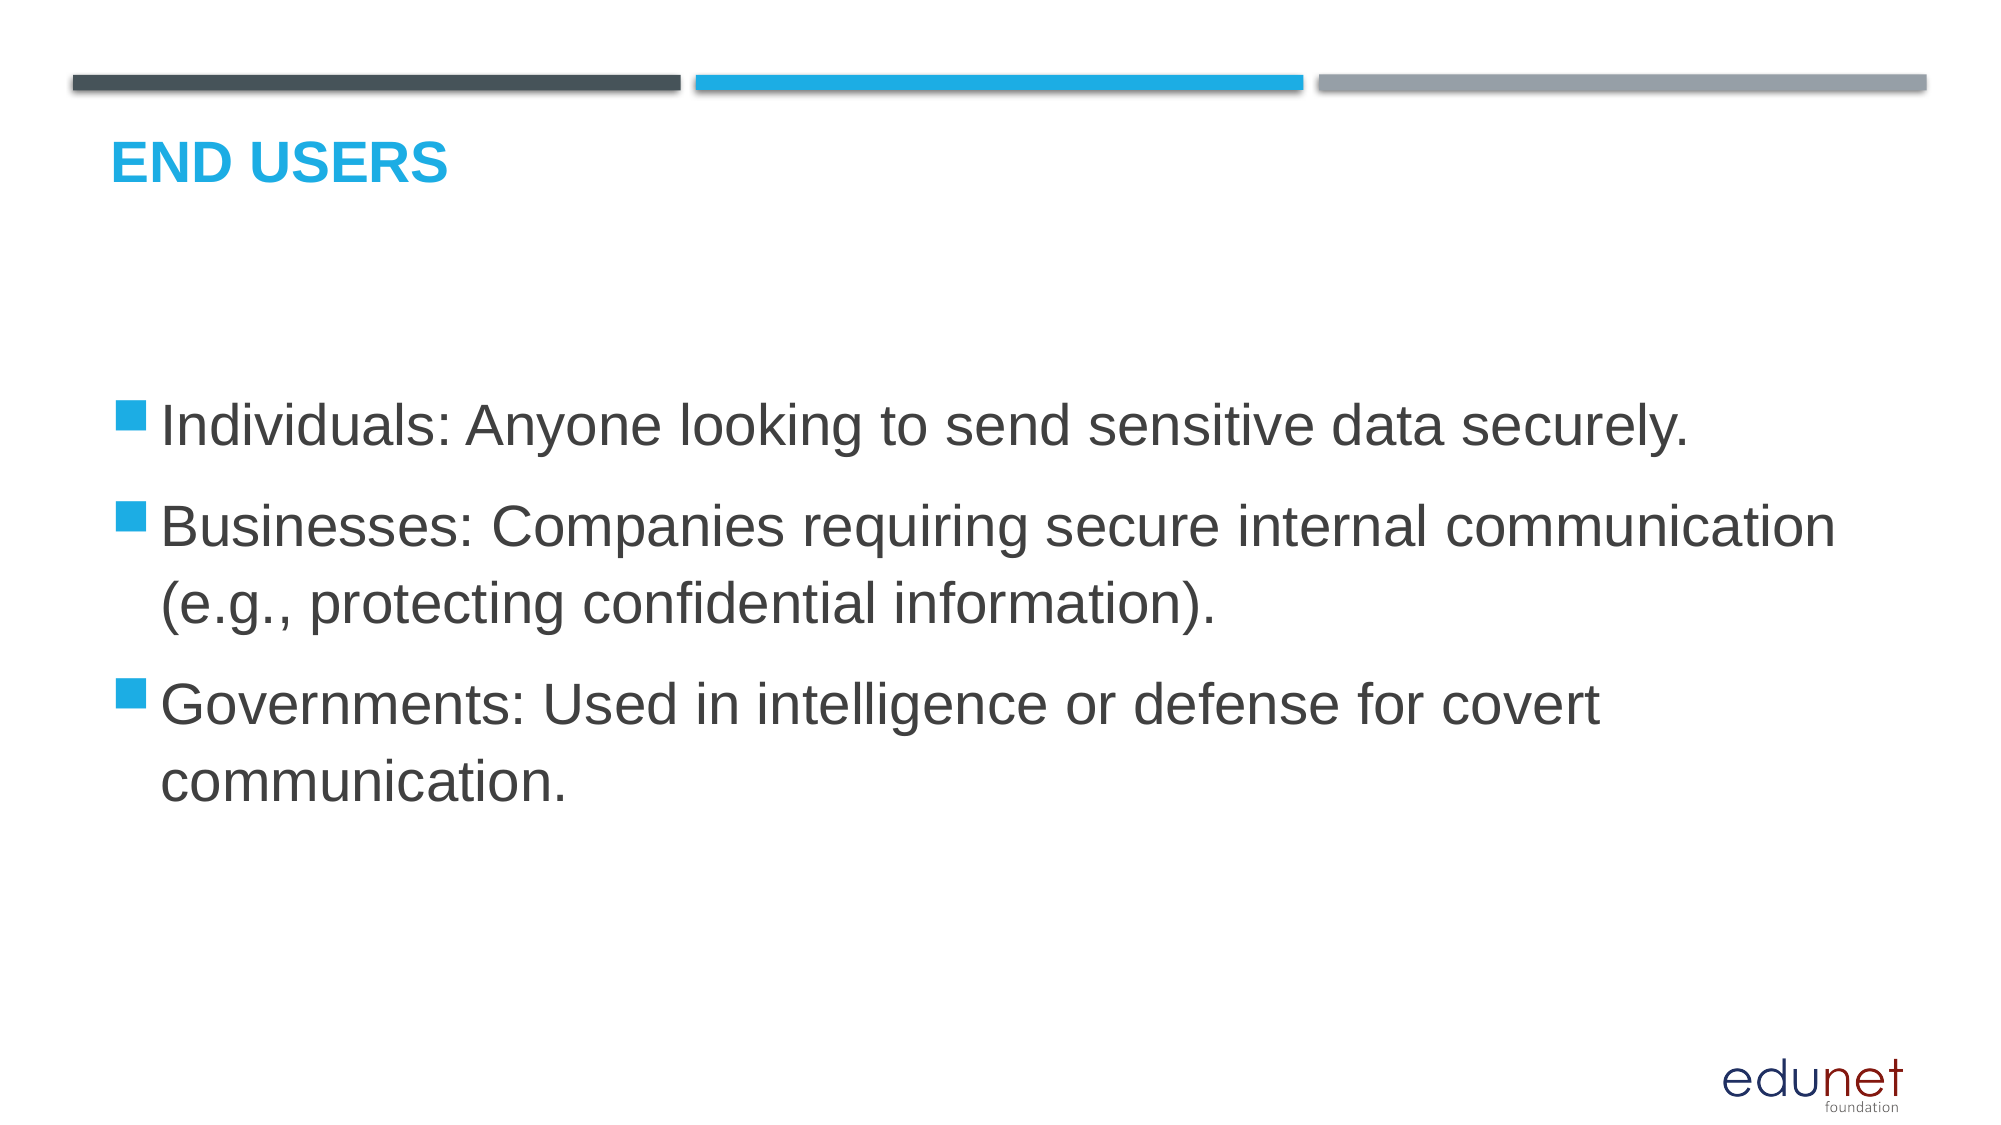

# End users
Individuals: Anyone looking to send sensitive data securely.
Businesses: Companies requiring secure internal communication (e.g., protecting confidential information).
Governments: Used in intelligence or defense for covert communication.